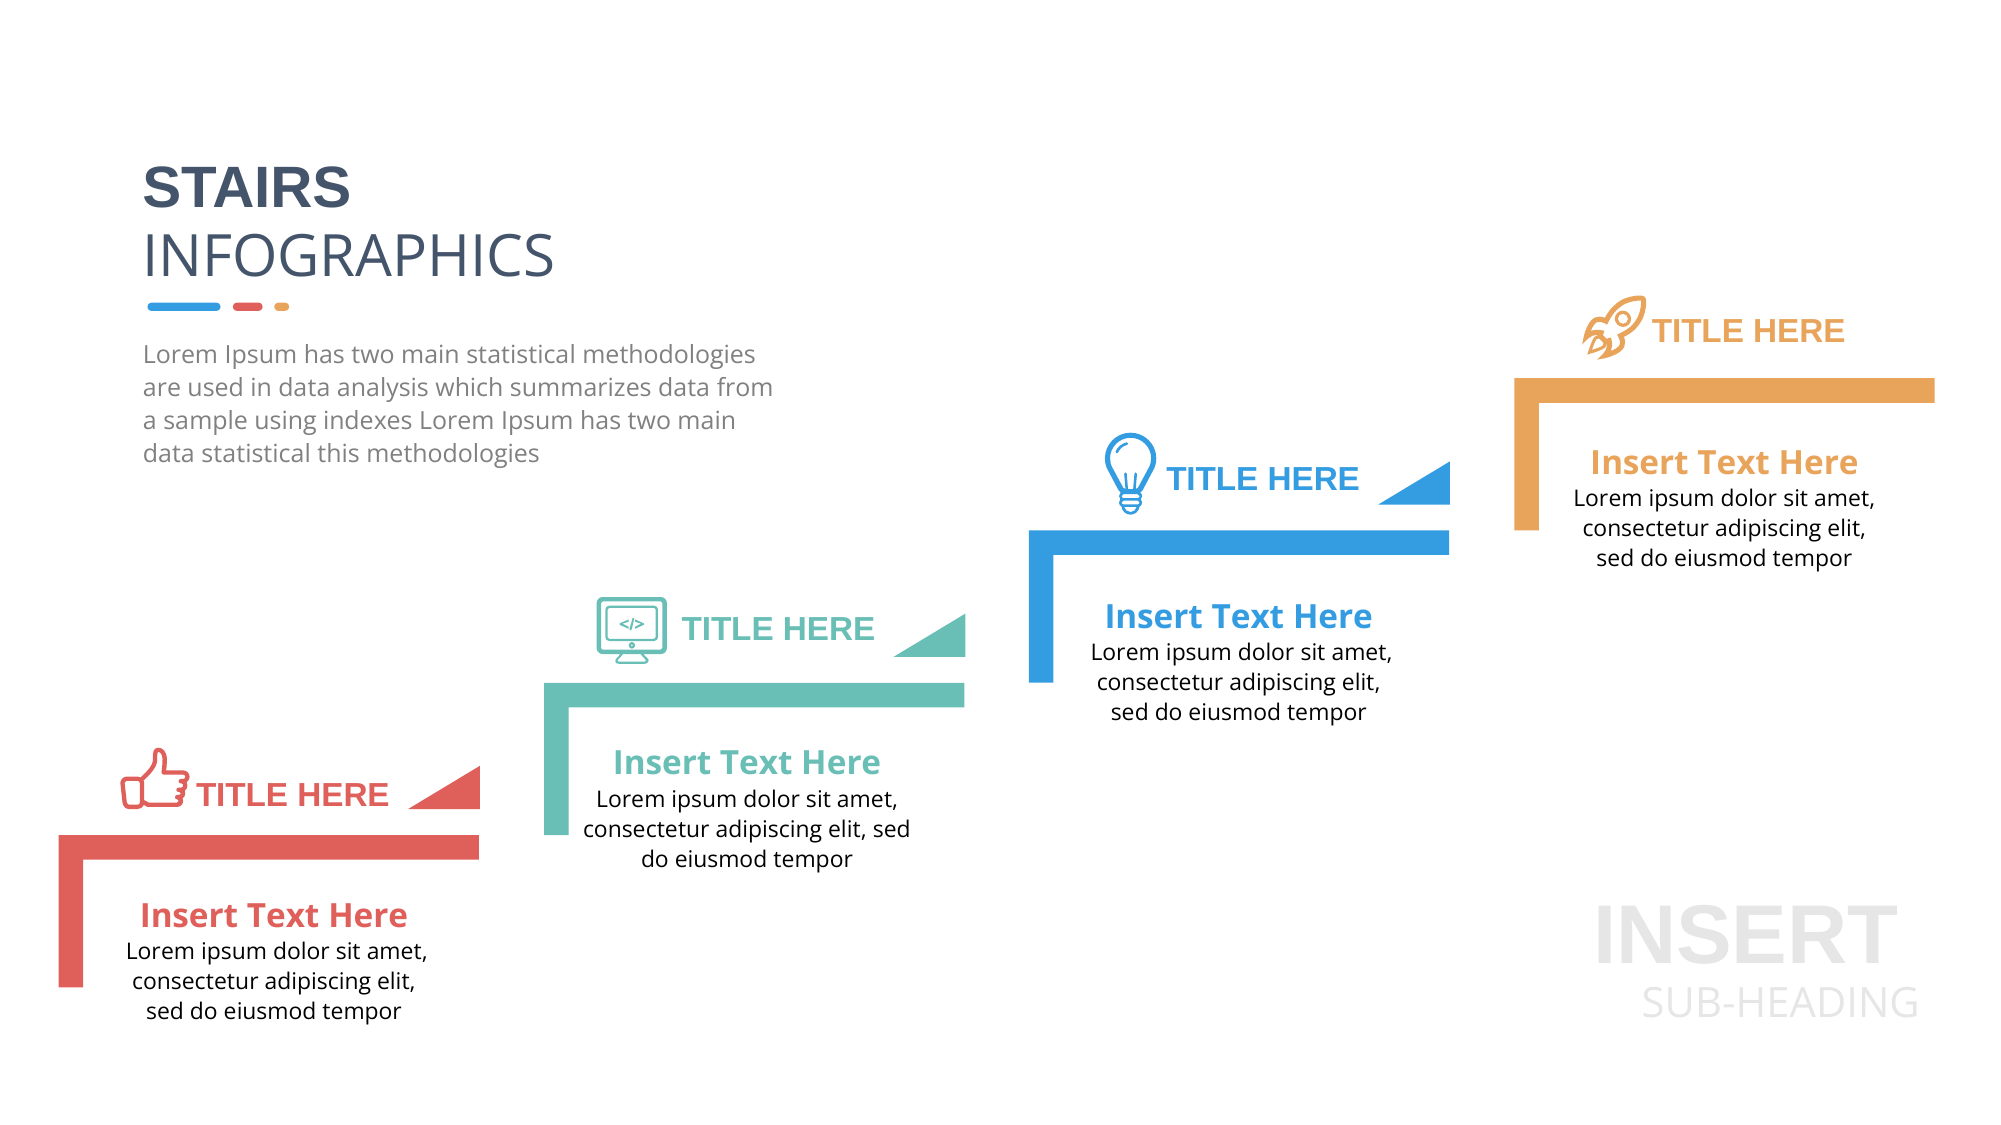

STAIRS
INFOGRAPHICS

TITLE HERE

Lorem Ipsum has two main statistical methodologies are used in data analysis which summarizes data from a sample using indexes Lorem Ipsum has two main data statistical this methodologies
Insert Text Here
Lorem ipsum dolor sit amet, consectetur adipiscing elit, sed do eiusmod tempor

TITLE HERE

Insert Text Here
 Lorem ipsum dolor sit amet, consectetur adipiscing elit, sed do eiusmod tempor
TITLE HERE

Insert Text Here
Lorem ipsum dolor sit amet, consectetur adipiscing elit, sed do eiusmod tempor

TITLE HERE

Insert Text Here
 Lorem ipsum dolor sit amet, consectetur adipiscing elit, sed do eiusmod tempor
INSERT
SUB-HEADING